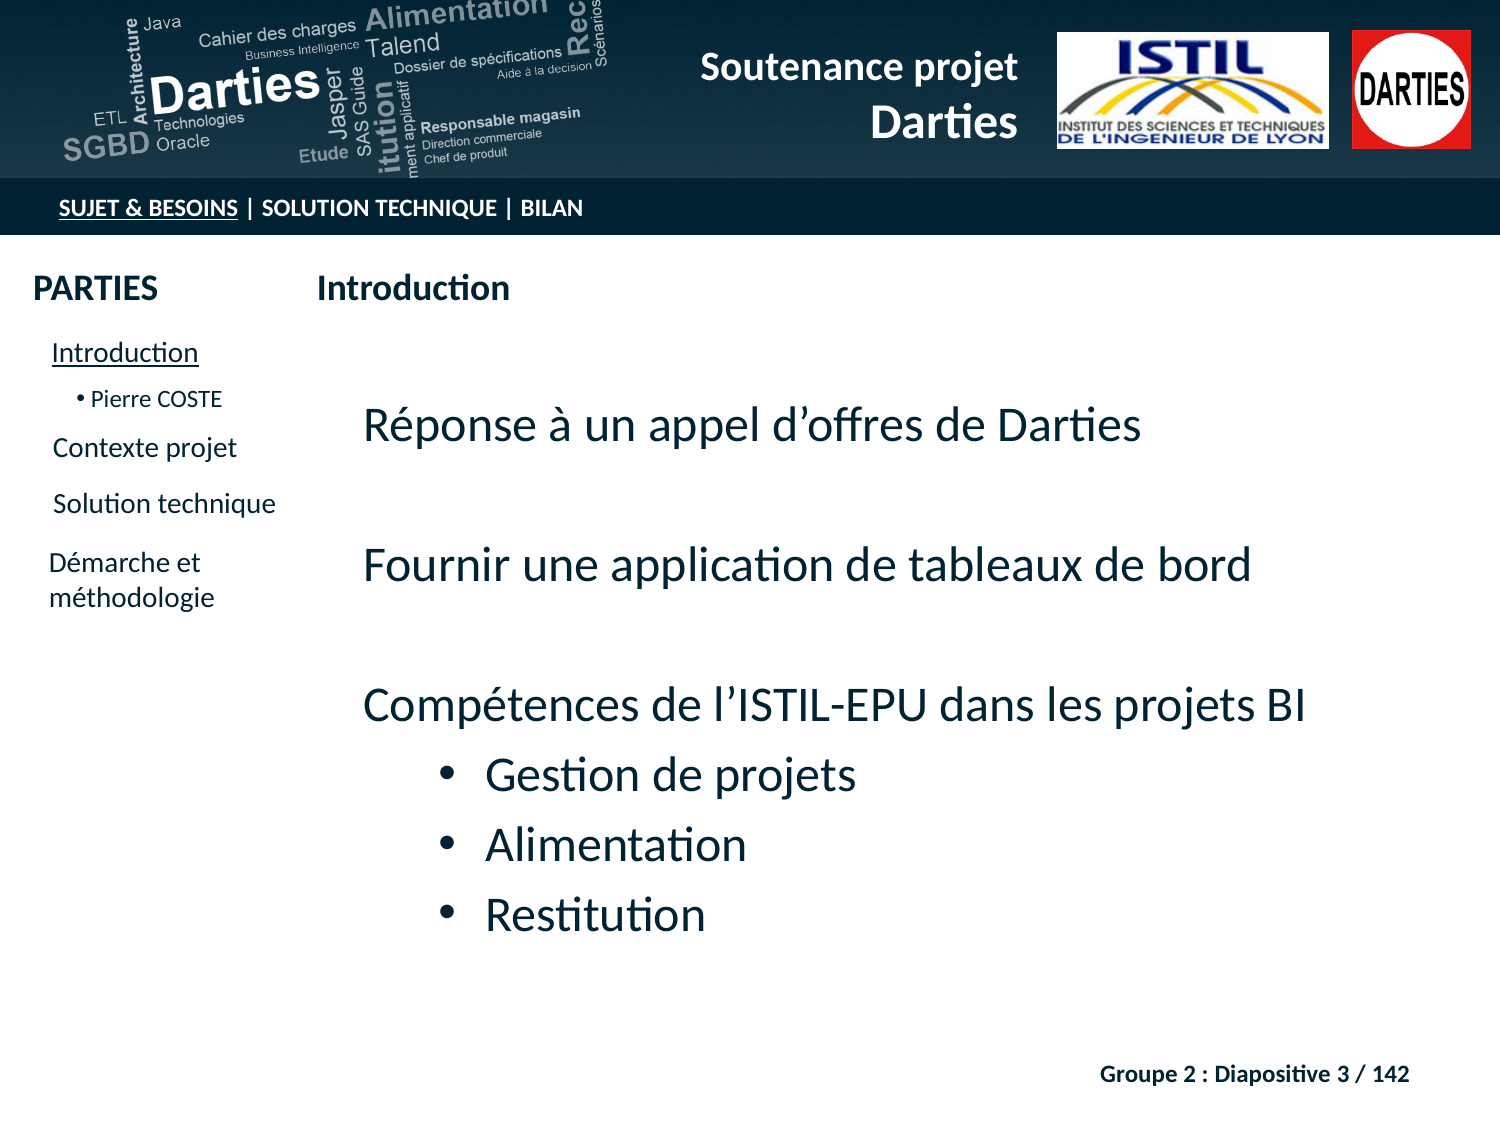

Réponse à un appel d’offres de Darties

Fournir une application de tableaux de bord

Compétences de l’ISTIL-EPU dans les projets BI
Gestion de projets
Alimentation
Restitution
Groupe 2 : Diapositive 3 / 142